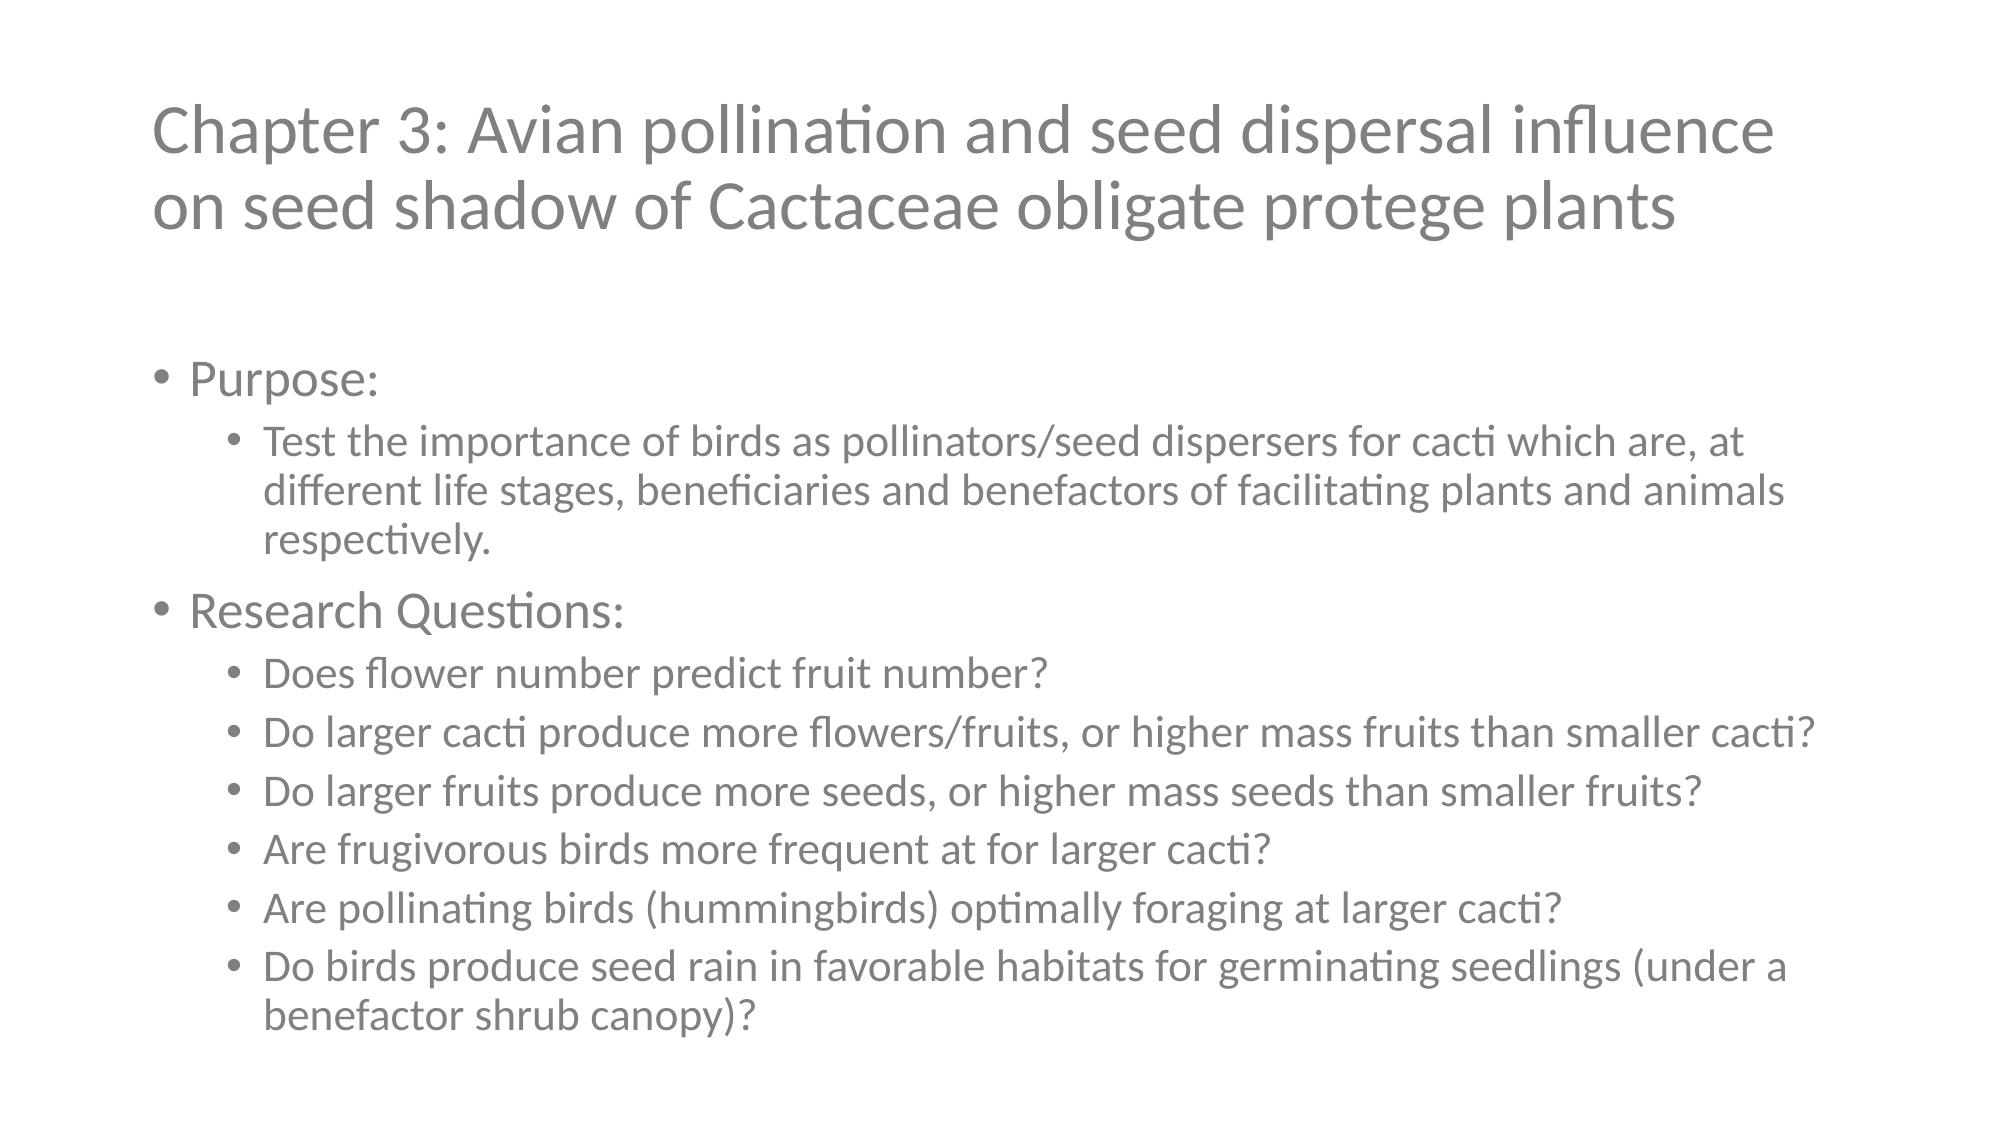

# Chapter 3: Avian pollination and seed dispersal influence on seed shadow of Cactaceae obligate protege plants
Purpose:
Test the importance of birds as pollinators/seed dispersers for cacti which are, at different life stages, beneficiaries and benefactors of facilitating plants and animals respectively.
Research Questions:
Does flower number predict fruit number?
Do larger cacti produce more flowers/fruits, or higher mass fruits than smaller cacti?
Do larger fruits produce more seeds, or higher mass seeds than smaller fruits?
Are frugivorous birds more frequent at for larger cacti?
Are pollinating birds (hummingbirds) optimally foraging at larger cacti?
Do birds produce seed rain in favorable habitats for germinating seedlings (under a benefactor shrub canopy)?